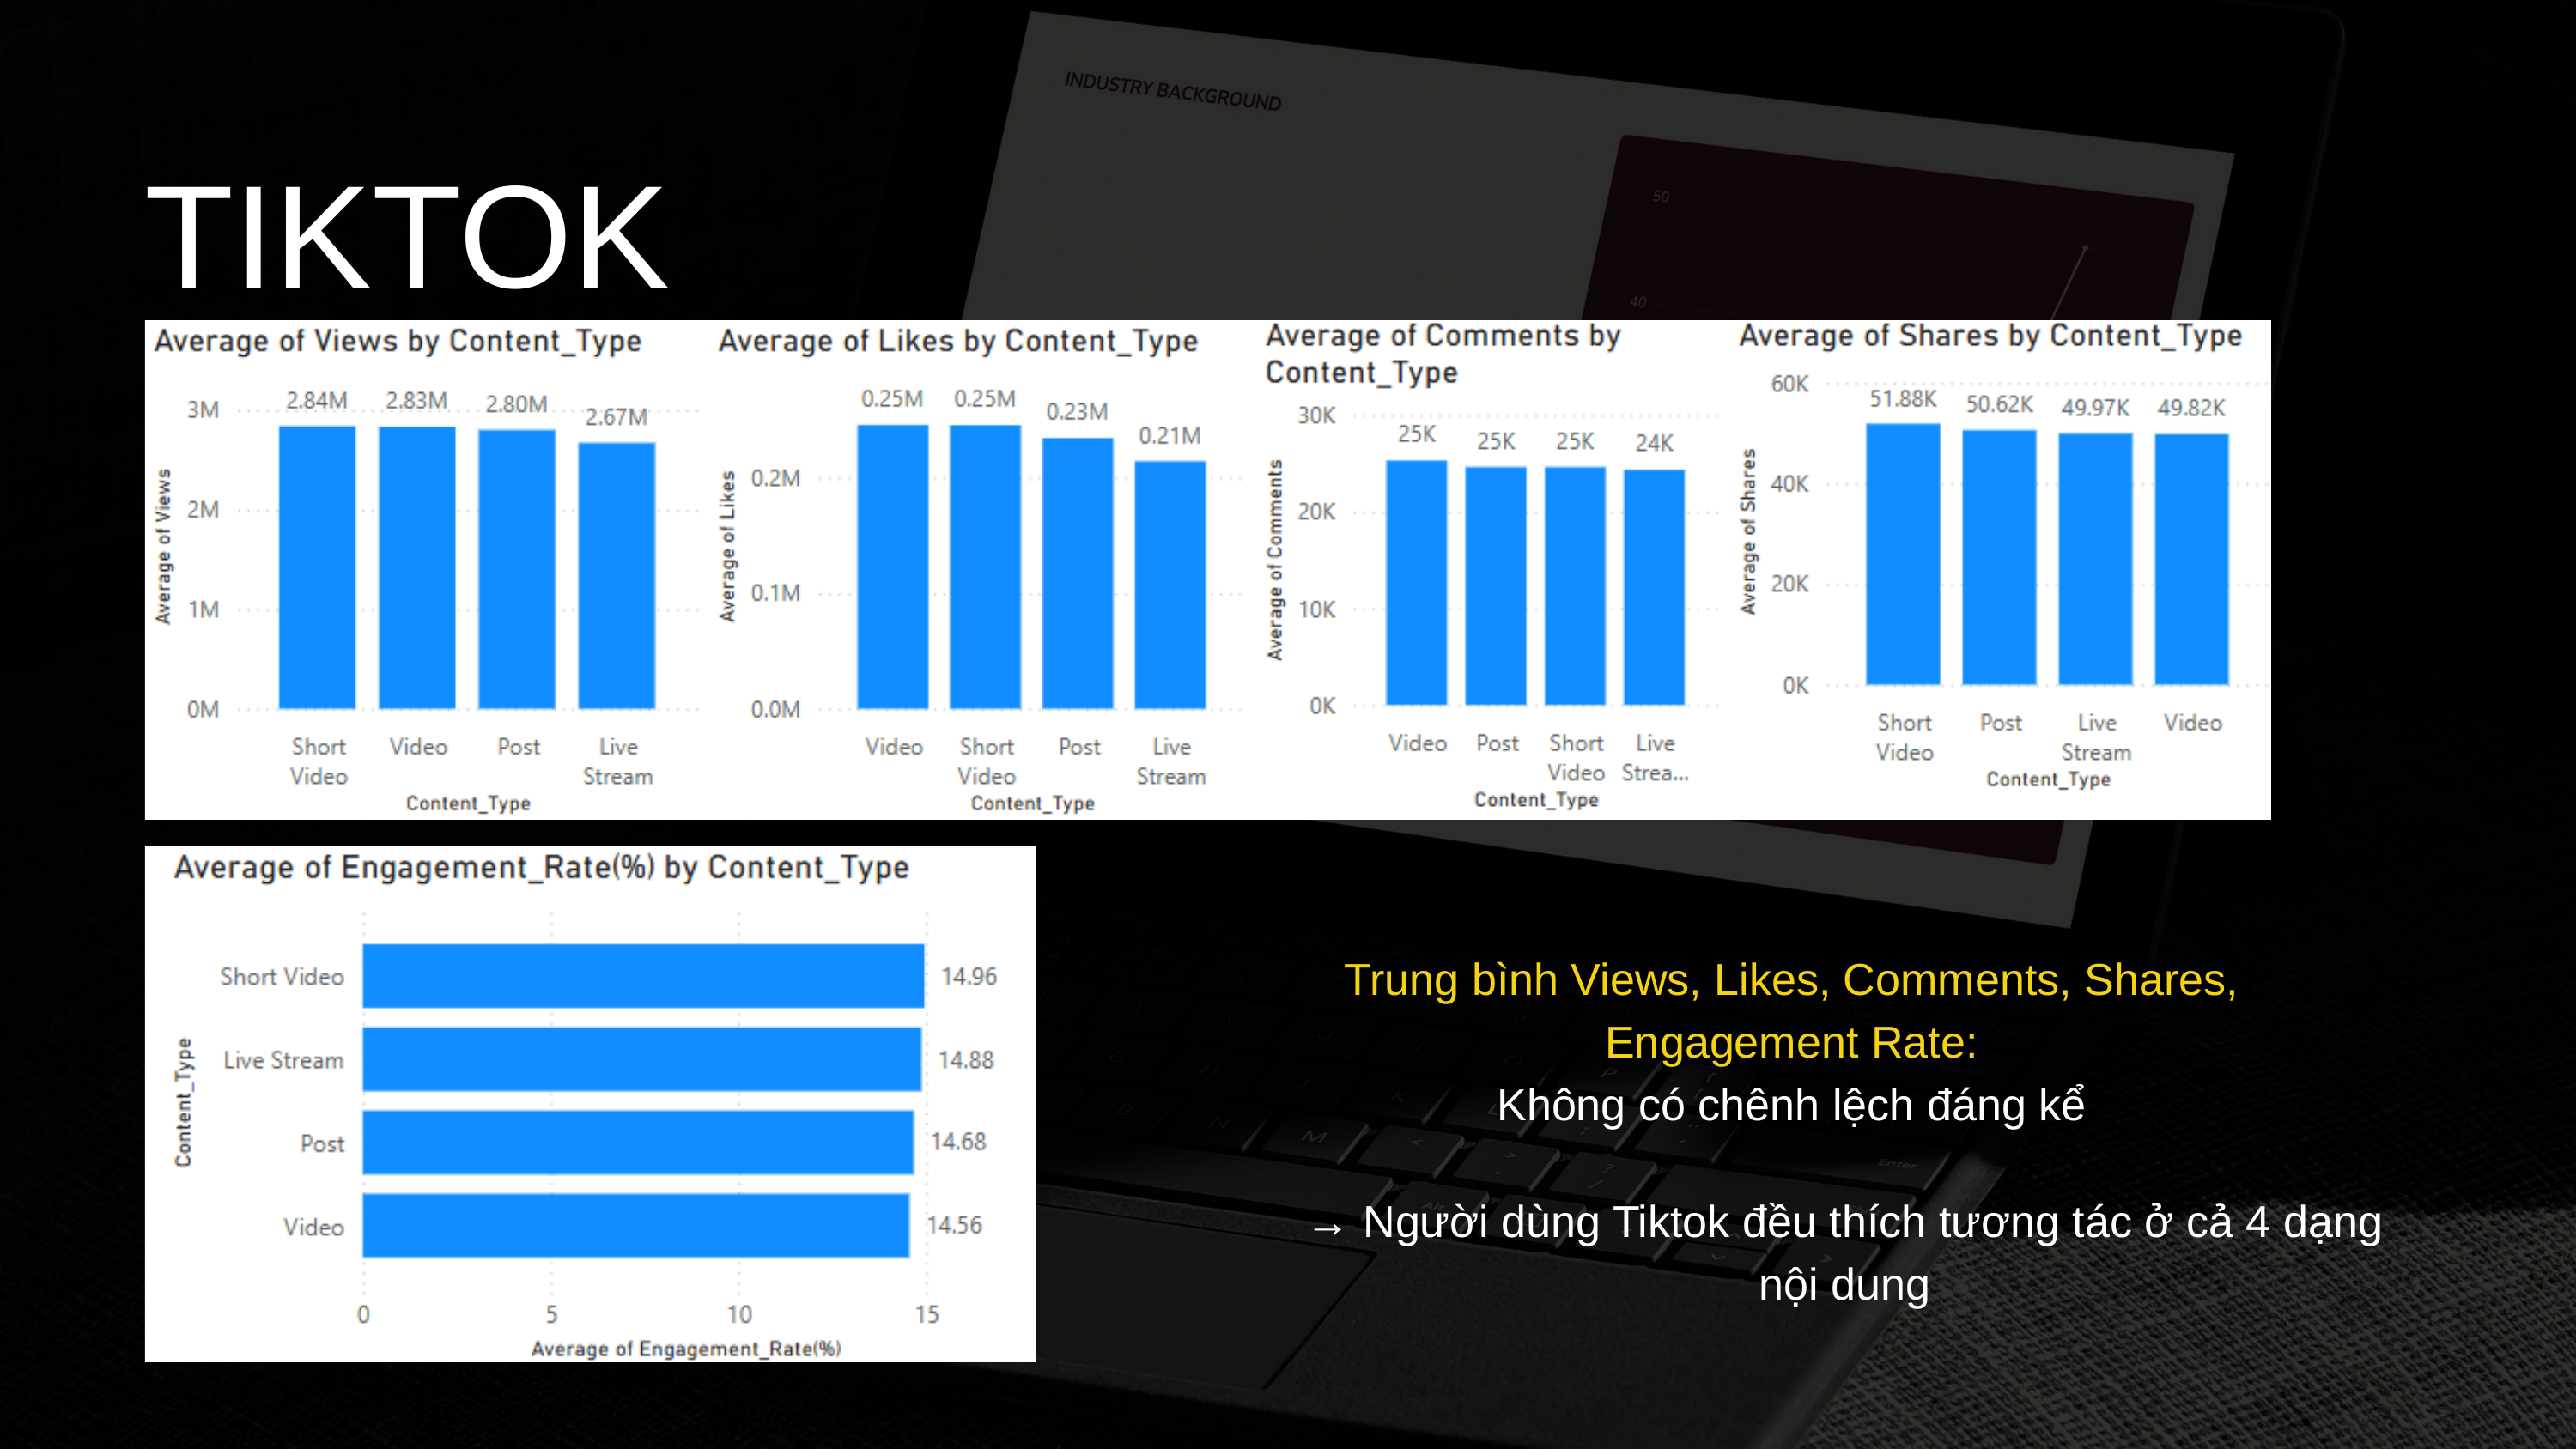

TIKTOK

Trung bình Views, Likes, Comments, Shares, Engagement Rate:
Không có chênh lệch đáng kể
→ Người dùng Tiktok đều thích tương tác ở cả 4 dạng nội dung